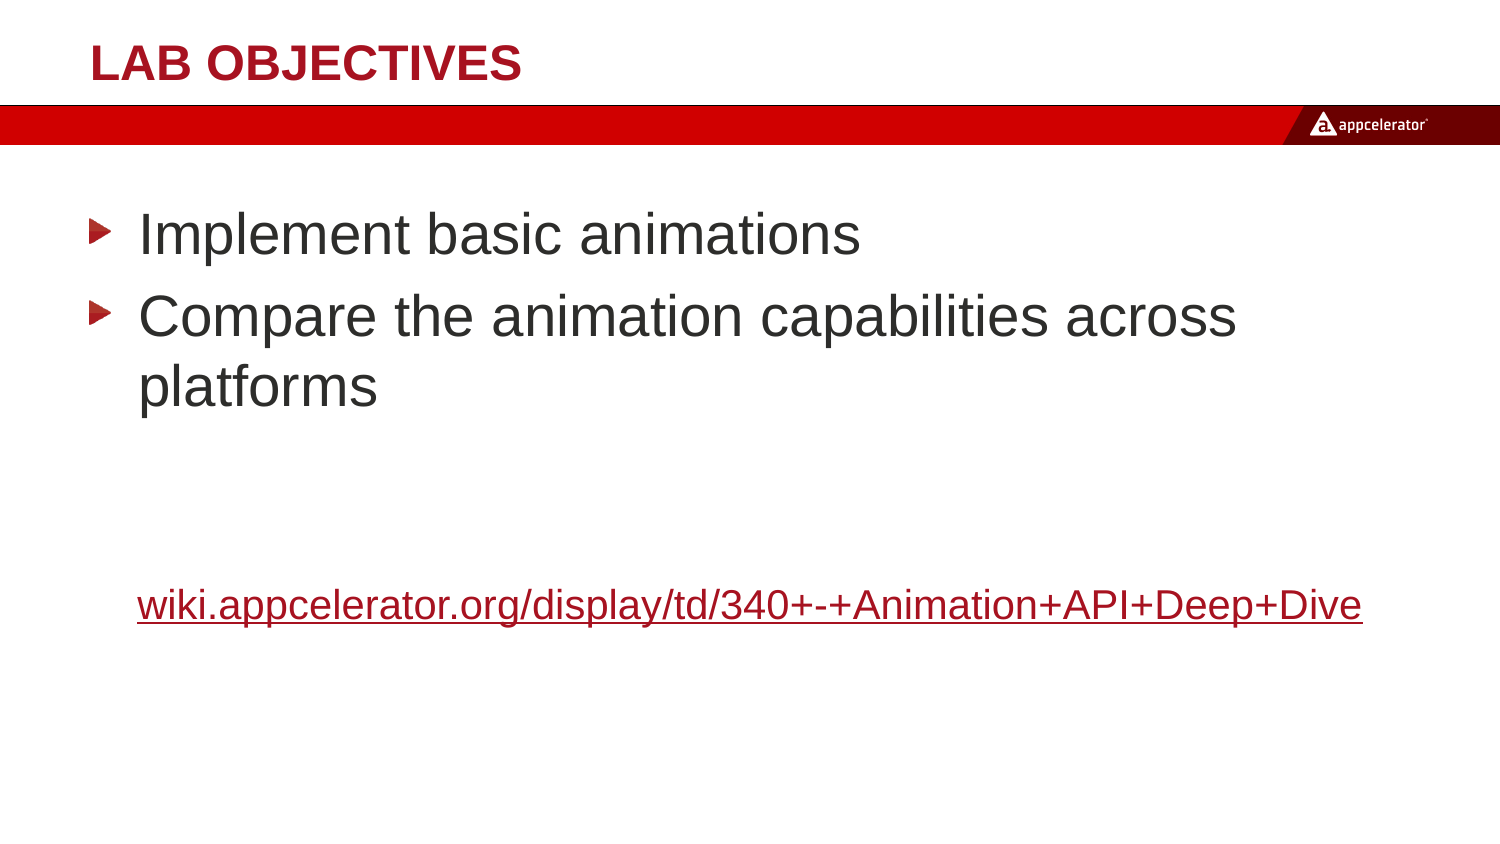

# Lab Objectives
Implement basic animations
Compare the animation capabilities across platforms

wiki.appcelerator.org/display/td/340+-+Animation+API+Deep+Dive